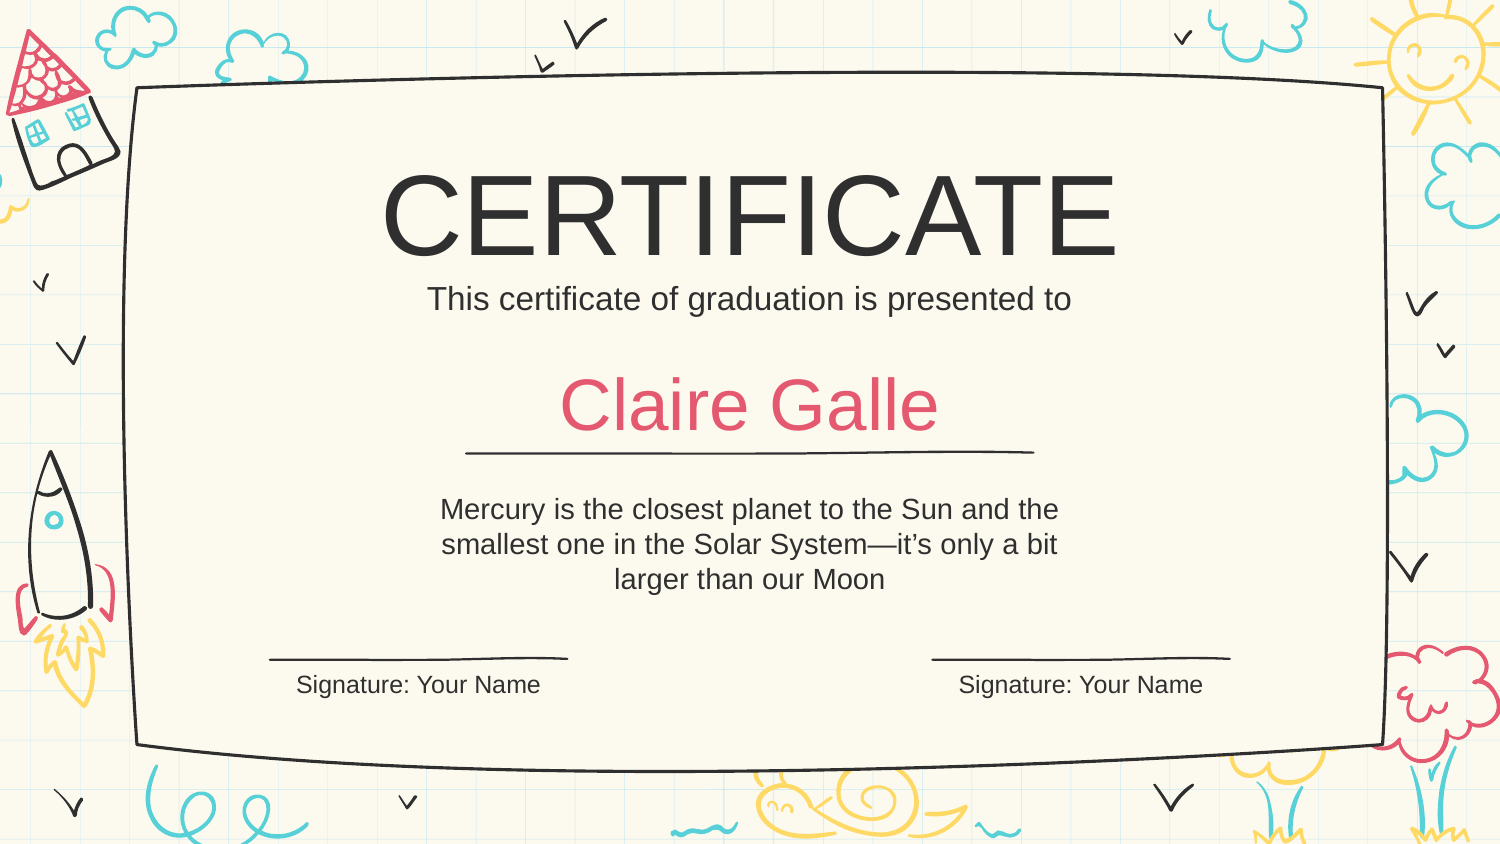

# CERTIFICATE
This certificate of graduation is presented to
Claire Galle

Mercury is the closest planet to the Sun and the smallest one in the Solar System—it’s only a bit larger than our Moon
Signature: Your Name
Signature: Your Name